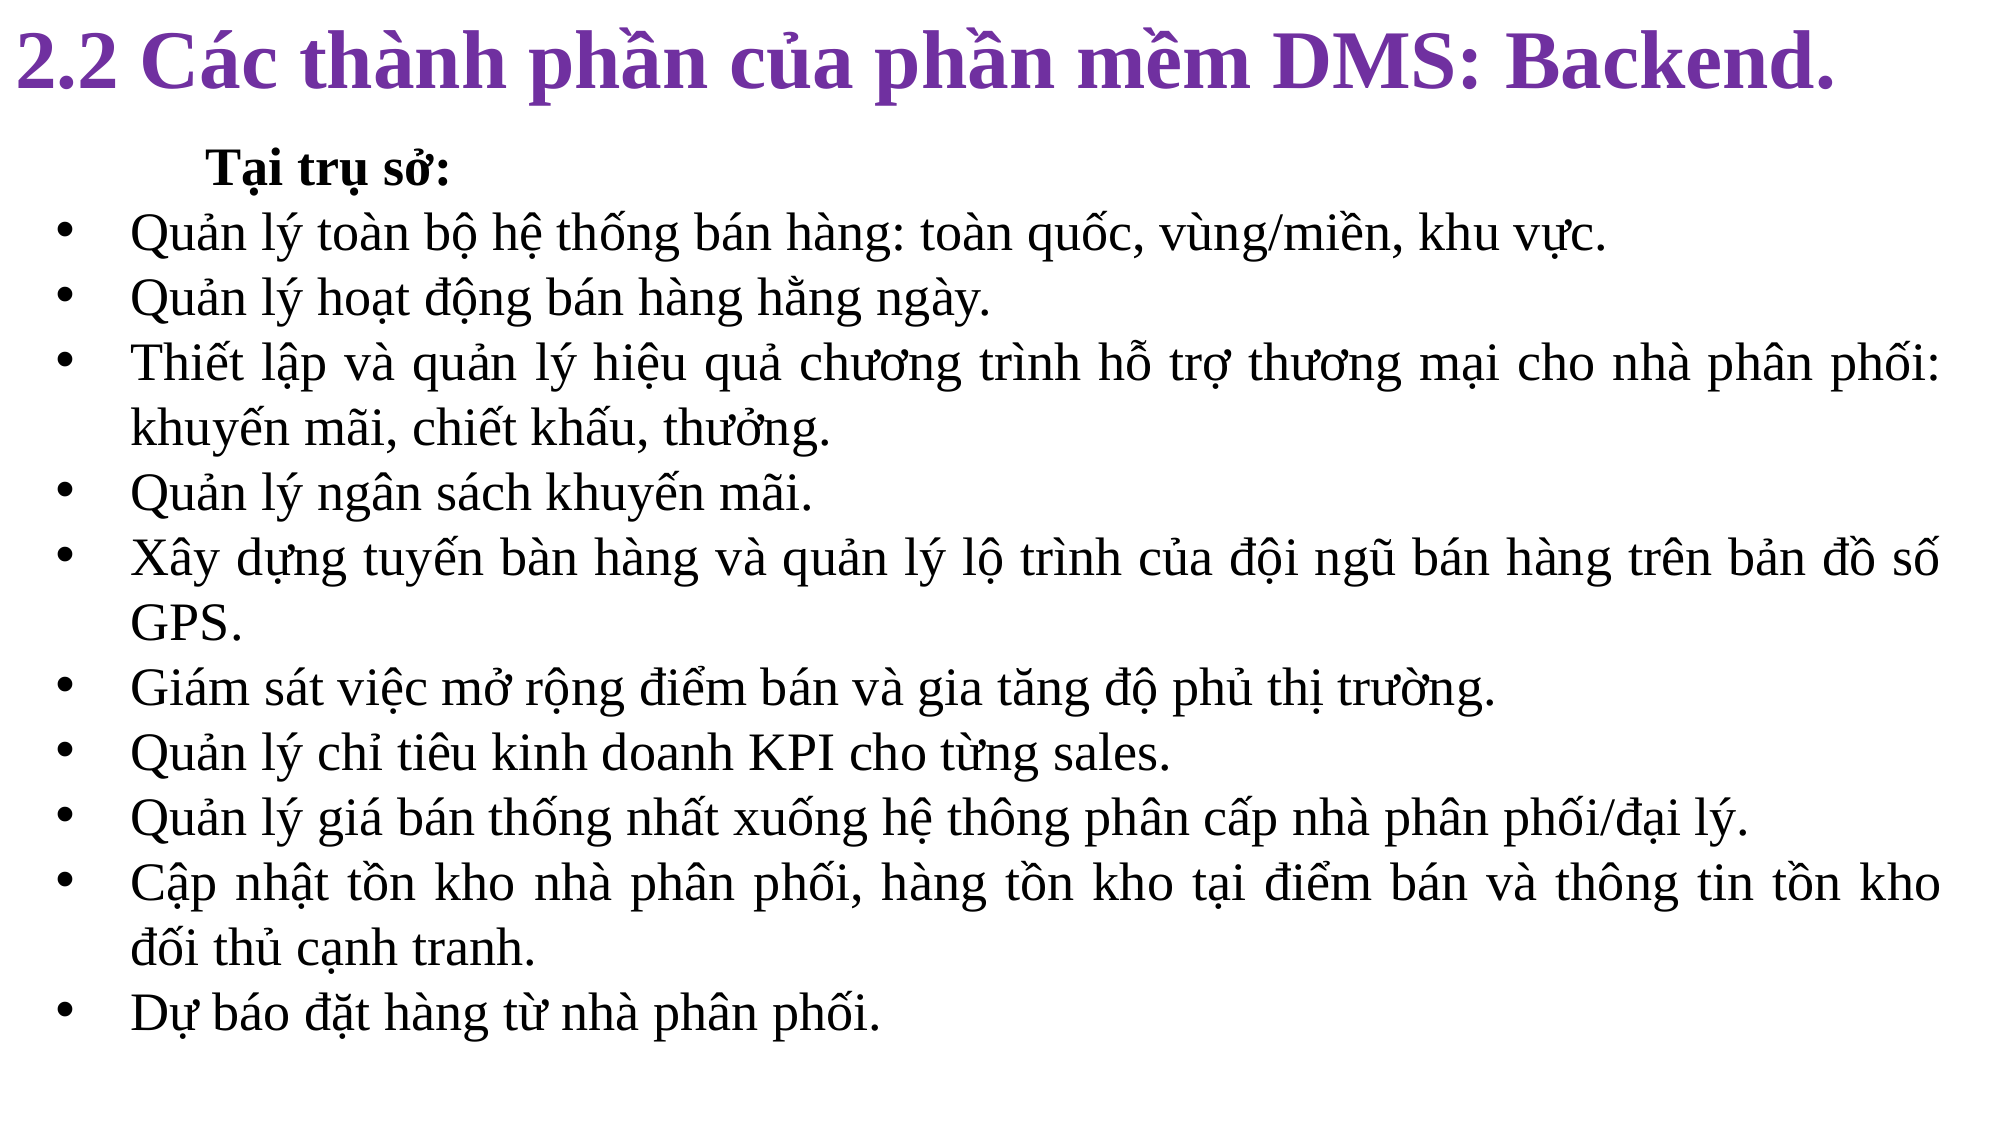

# 2.2 Các thành phần của phần mềm DMS: Backend.
Tại trụ sở:
Quản lý toàn bộ hệ thống bán hàng: toàn quốc, vùng/miền, khu vực.
Quản lý hoạt động bán hàng hằng ngày.
Thiết lập và quản lý hiệu quả chương trình hỗ trợ thương mại cho nhà phân phối: khuyến mãi, chiết khấu, thưởng.
Quản lý ngân sách khuyến mãi.
Xây dựng tuyến bàn hàng và quản lý lộ trình của đội ngũ bán hàng trên bản đồ số GPS.
Giám sát việc mở rộng điểm bán và gia tăng độ phủ thị trường.
Quản lý chỉ tiêu kinh doanh KPI cho từng sales.
Quản lý giá bán thống nhất xuống hệ thông phân cấp nhà phân phối/đại lý.
Cập nhật tồn kho nhà phân phối, hàng tồn kho tại điểm bán và thông tin tồn kho đối thủ cạnh tranh.
Dự báo đặt hàng từ nhà phân phối.